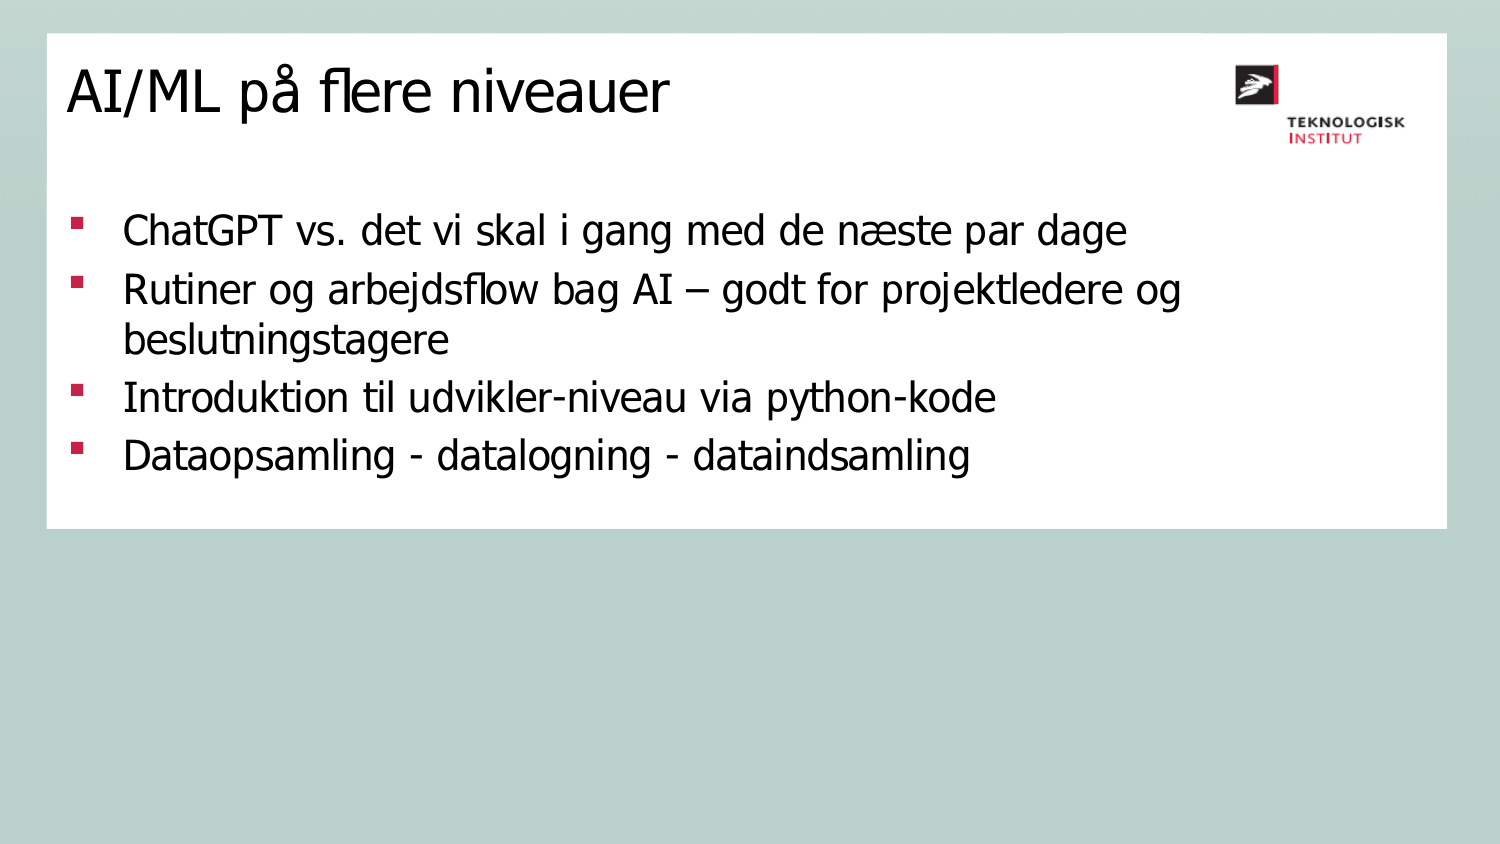

AI/ML på flere niveauer
ChatGPT vs. det vi skal i gang med de næste par dage
Rutiner og arbejdsflow bag AI – godt for projektledere og beslutningstagere
Introduktion til udvikler-niveau via python-kode
Dataopsamling - datalogning - dataindsamling